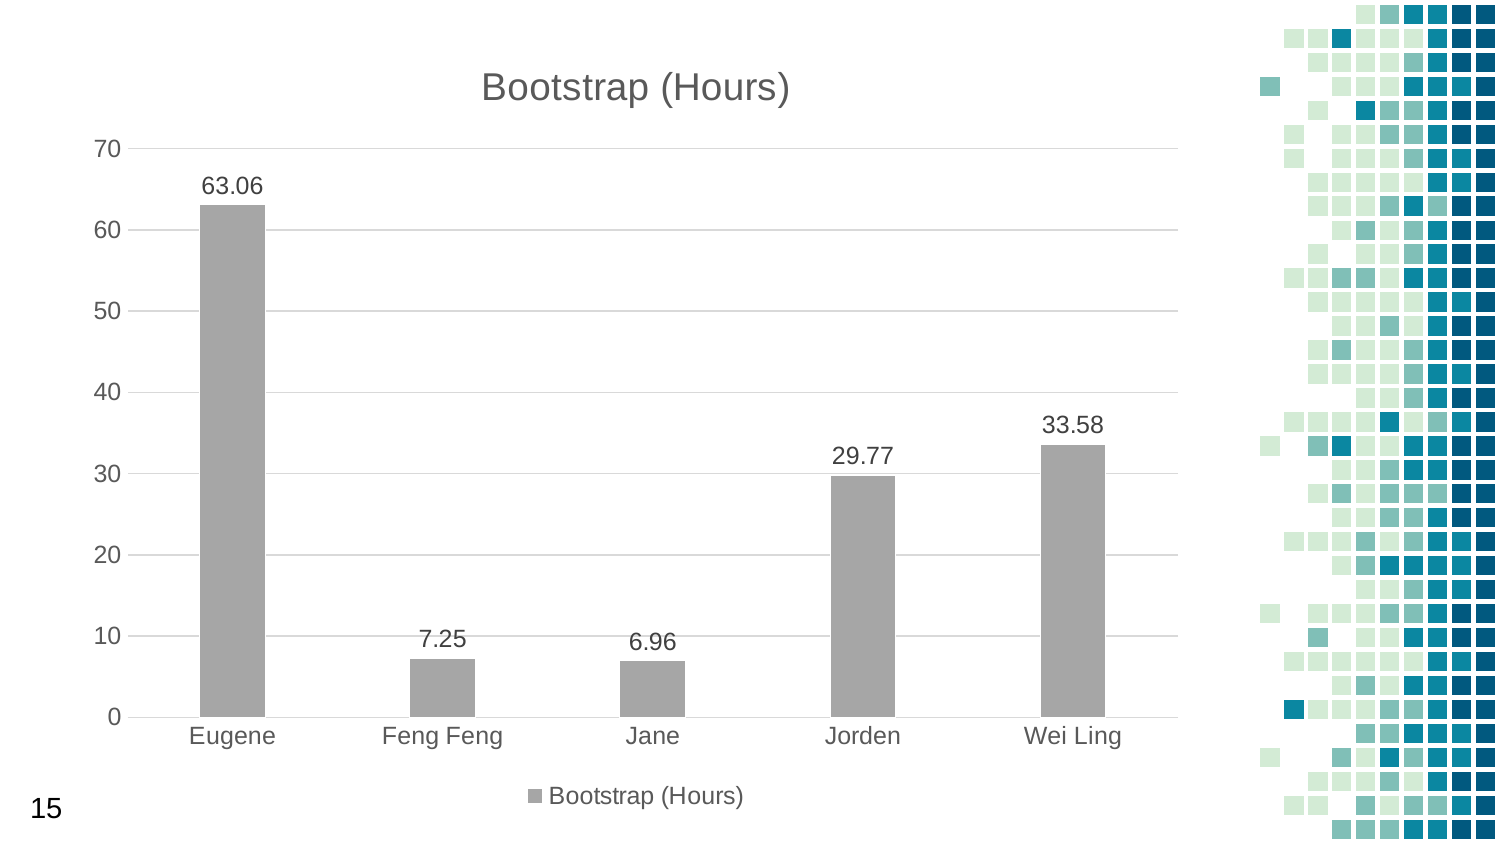

### Chart:

| Category | Bootstrap (Hours) |
|---|---|
| Eugene | 63.06 |
| Feng Feng | 7.25 |
| Jane | 6.96 |
| Jorden | 29.77 |
| Wei Ling | 33.58 |
15